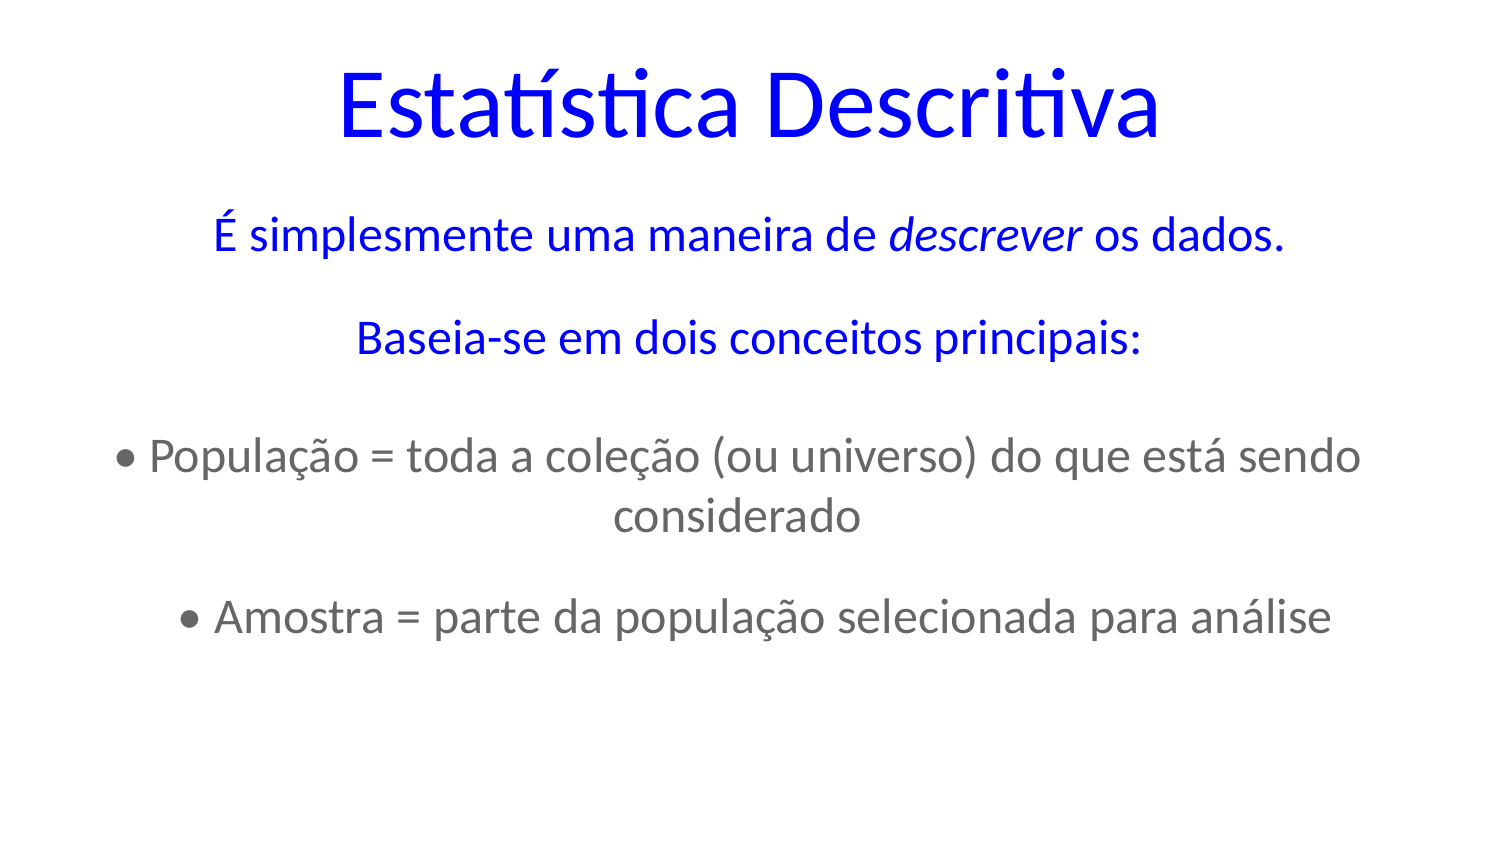

Estatística Descritiva
É simplesmente uma maneira de descrever os dados.
Baseia-se em dois conceitos principais:
• População = toda a coleção (ou universo) do que está sendo considerado

• Amostra = parte da população selecionada para análise